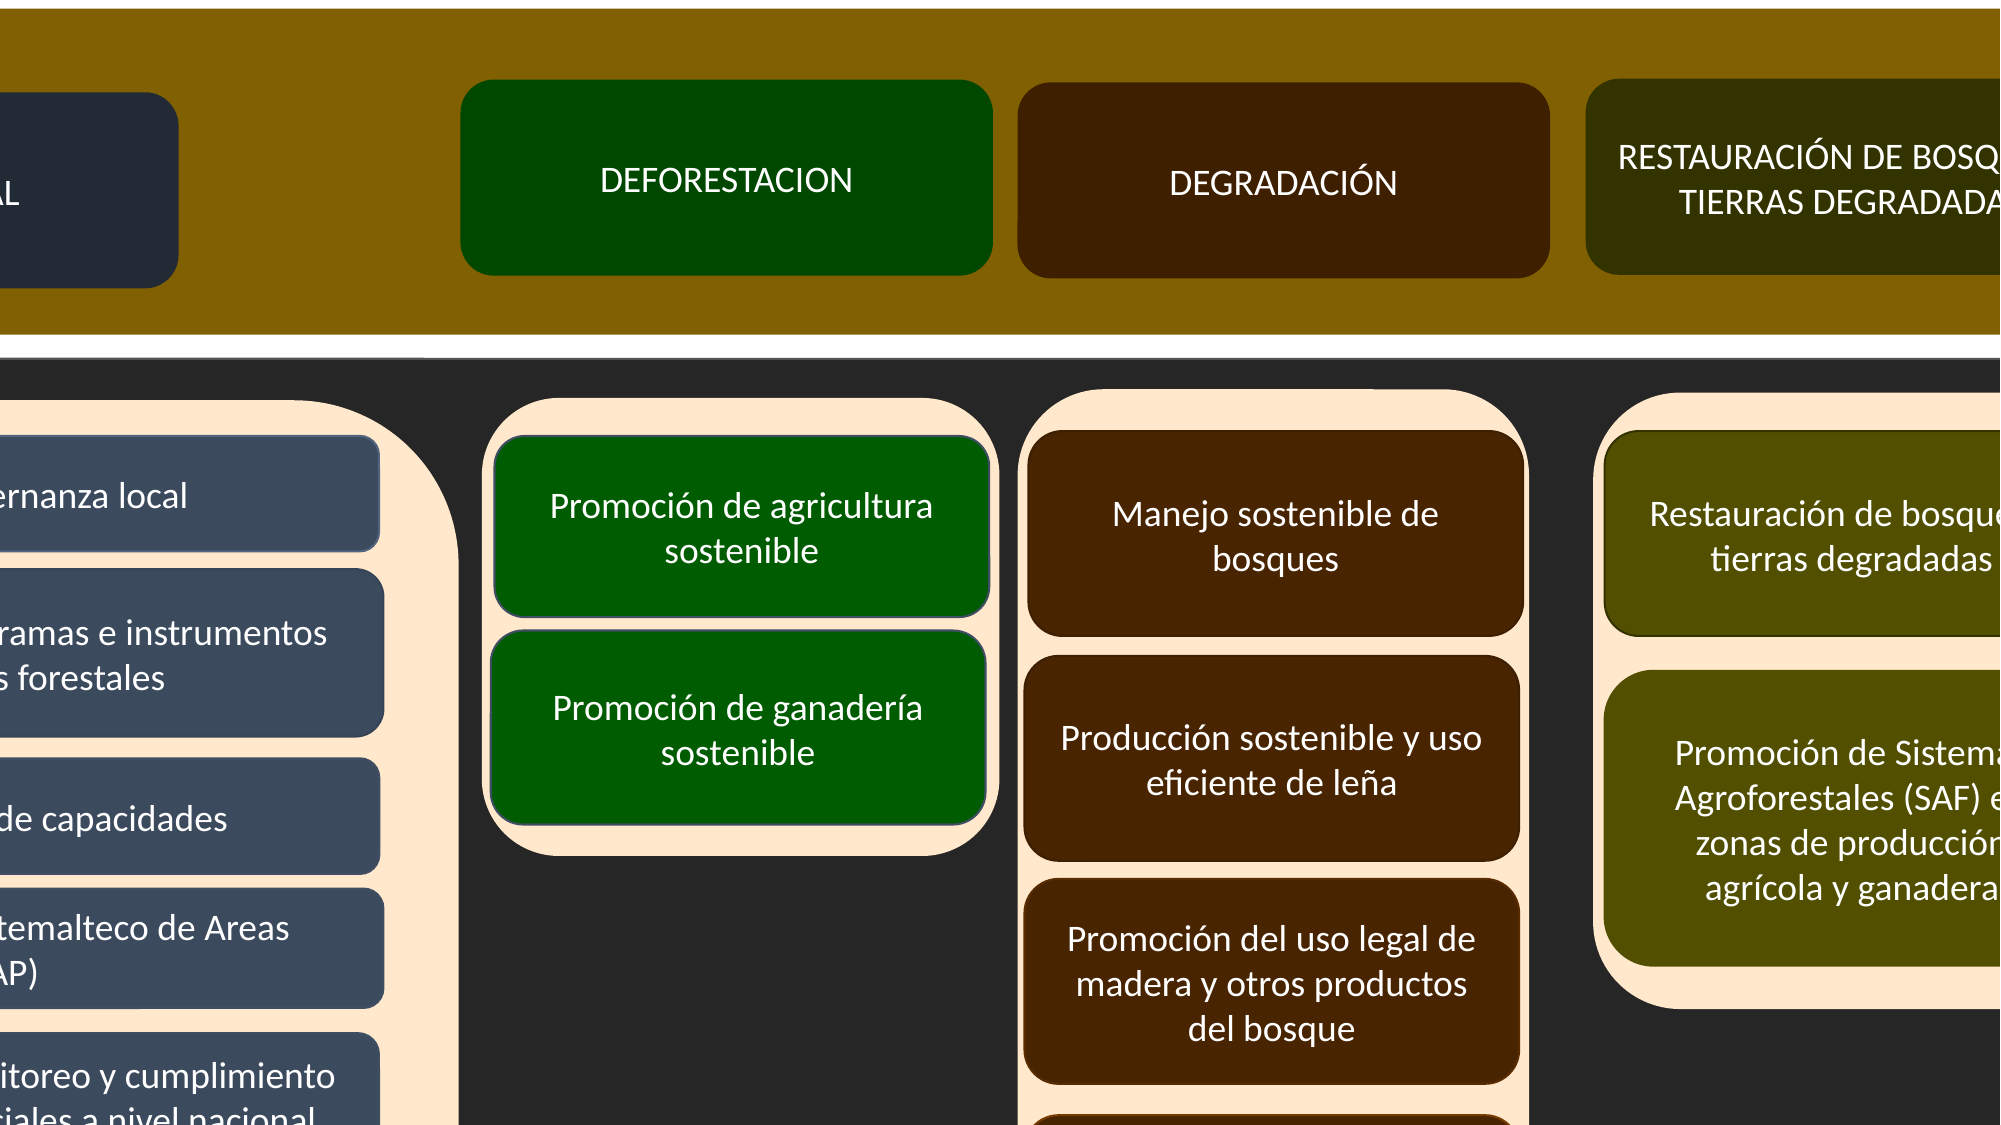

Marco Estratégico de la ENREDD+

Ejes Estratégicos
RESTAURACIÓN DE BOSQUES Y TIERRAS DEGRADADAS
DEFORESTACION
DEGRADACIÓN
TRANSVERSAL

Manejo sostenible de bosques
Restauración de bosques y tierras degradadas
Fortalecimiento de la gobernanza local
Promoción de agricultura sostenible
Armonización de las políticas, programas e instrumentos vinculados a los recursos forestales
Promoción de ganadería sostenible
Producción sostenible y uso eficiente de leña
Promoción de Sistemas Agroforestales (SAF) en zonas de producción agrícola y ganadera
Desarrollo y fortalecimiento de capacidades
Promoción del uso legal de madera y otros productos del bosque
Fortalecimiento del Sistema Guatemalteco de Areas Protegidas (SIGAP)
Líneas Estratégicas
Fortalecimiento de una red de monitoreo y cumplimiento de salvaguardas ambientales y sociales a nivel nacional
Establecimiento y fortalecimiento de sistemas de prevención y control de incendios forestales
Gestión de financiamiento adicional nacional e internacional para la implementación y continuidad de REDD+